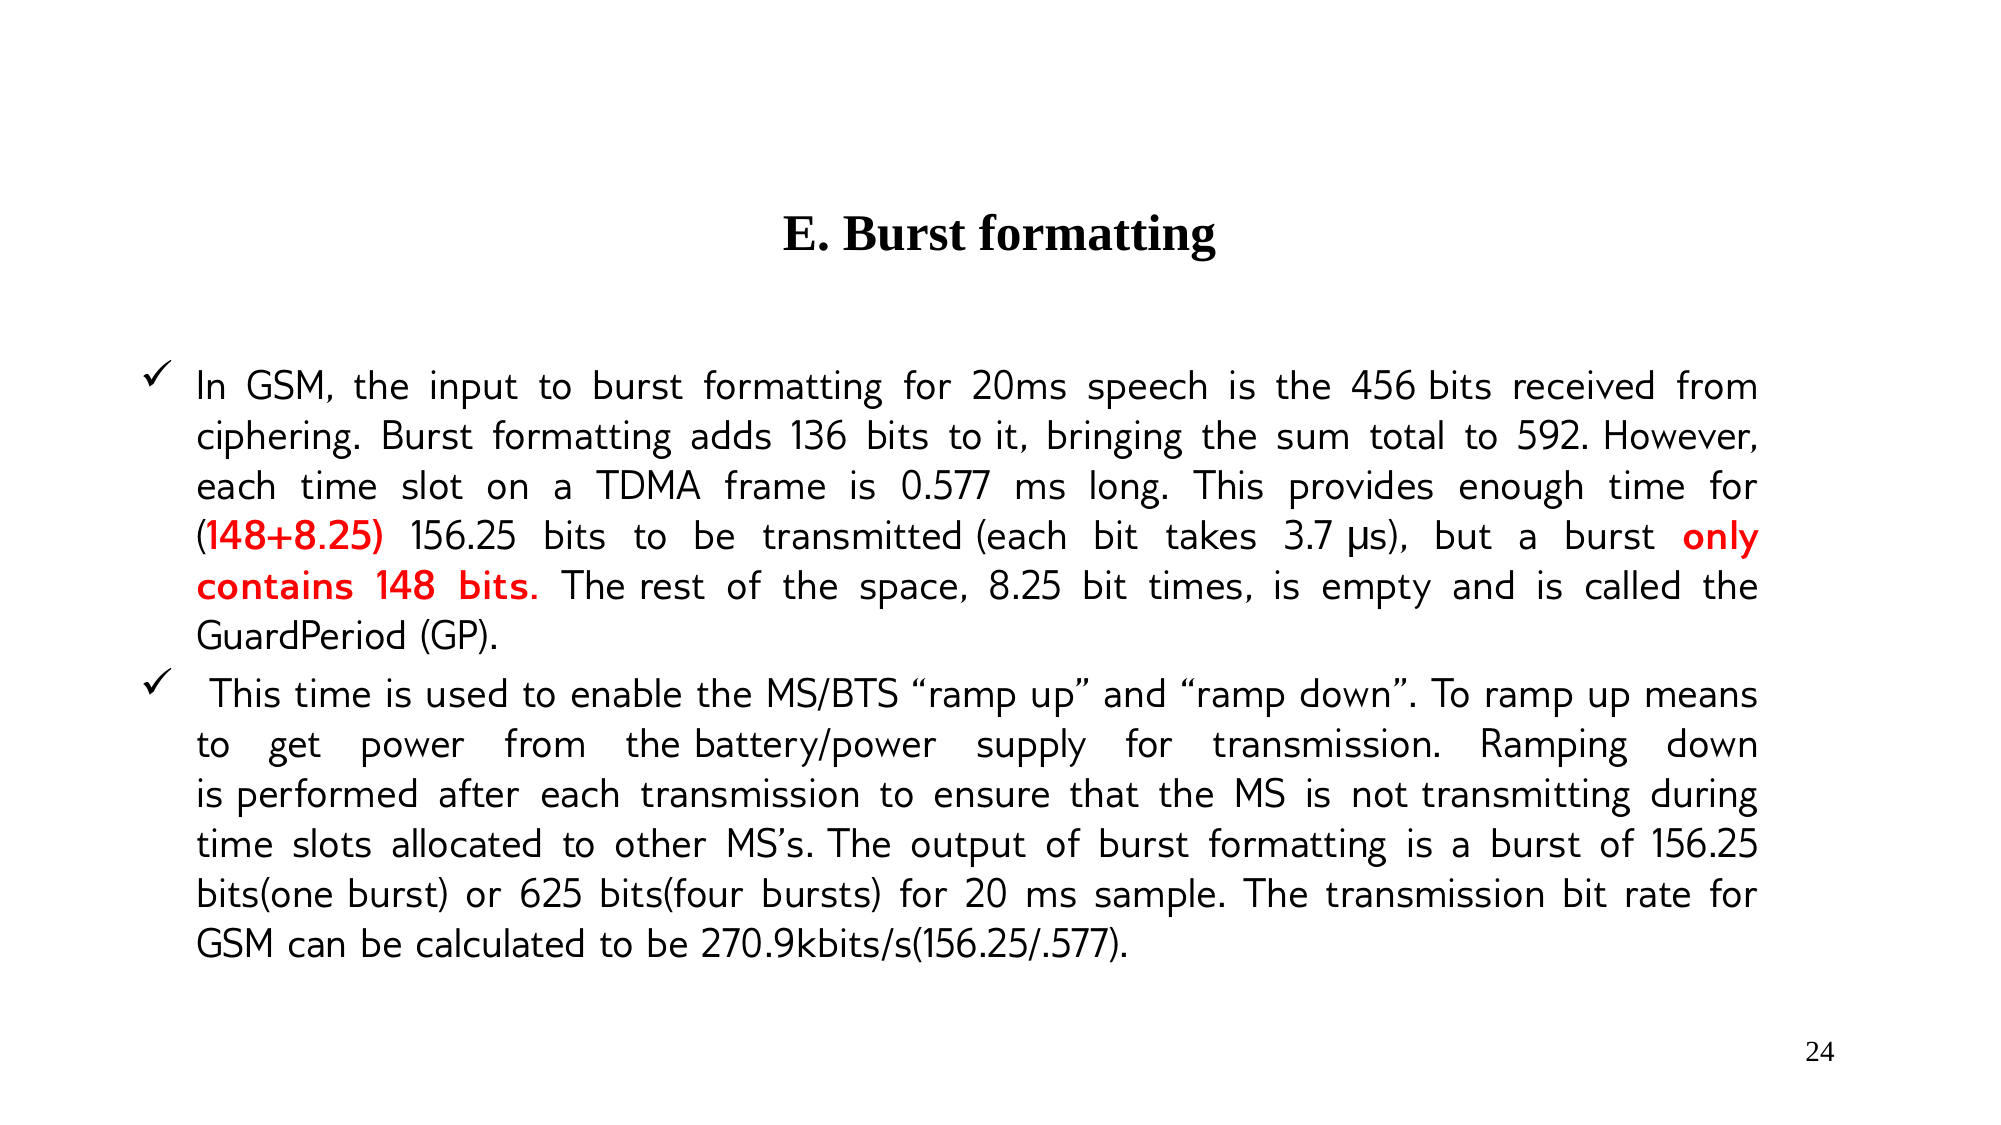

# E. Burst formatting
In GSM, the input to burst formatting for 20ms speech is the 456 bits received from ciphering. Burst formatting adds 136 bits to it, bringing the sum total to 592. However, each time slot on a TDMA frame is 0.577 ms long. This provides enough time for (148+8.25) 156.25 bits to be transmitted (each bit takes 3.7 μs), but a burst only contains 148 bits. The rest of the space, 8.25 bit times, is empty and is called the GuardPeriod (GP).
 This time is used to enable the MS/BTS “ramp up” and “ramp down”. To ramp up means to get power from the battery/power supply for transmission. Ramping down is performed after each transmission to ensure that the MS is not transmitting during time slots allocated to other MS’s. The output of burst formatting is a burst of 156.25 bits(one burst) or 625 bits(four bursts) for 20 ms sample. The transmission bit rate for GSM can be calculated to be 270.9kbits/s(156.25/.577).
24